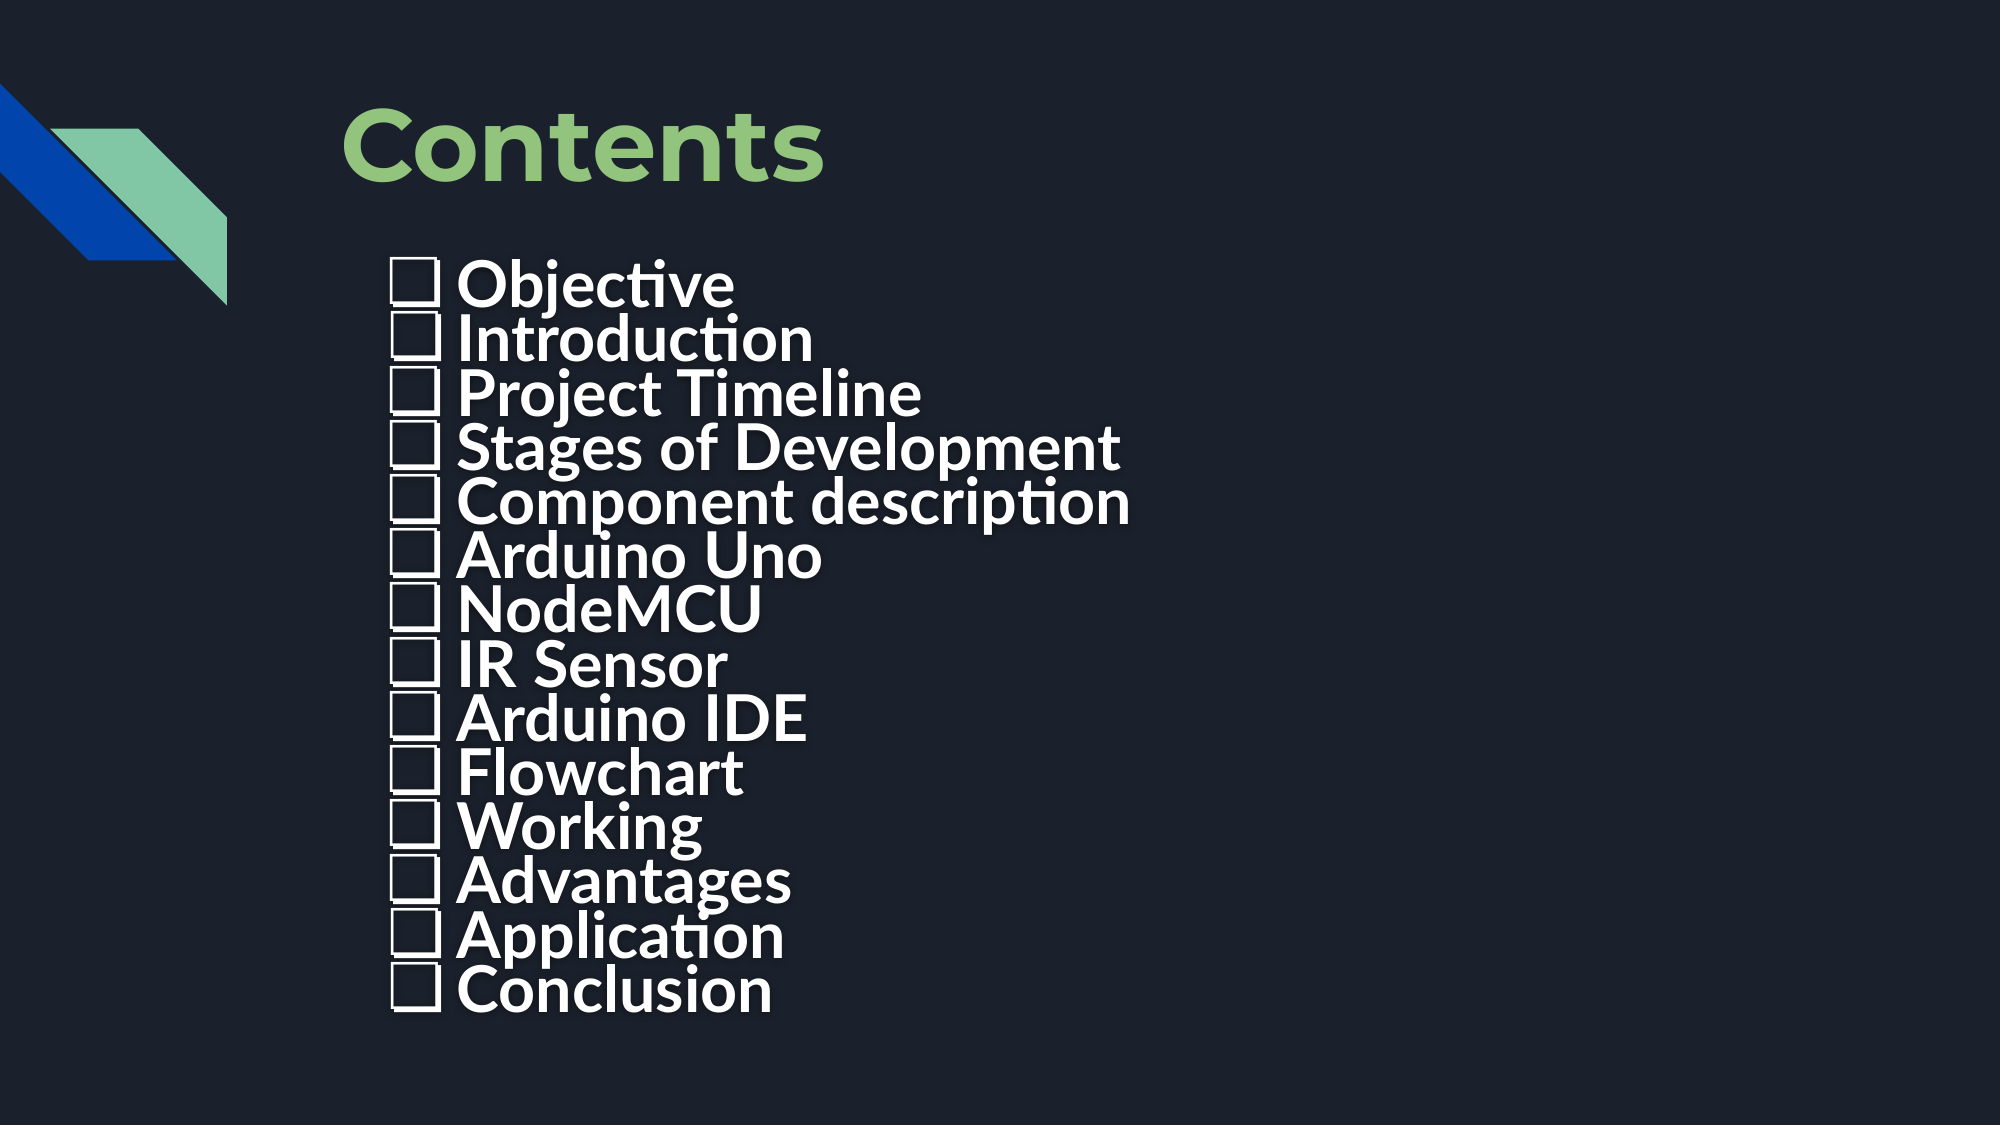

# Contents
Objective
Introduction
Project Timeline
Stages of Development
Component description
Arduino Uno
NodeMCU
IR Sensor
Arduino IDE
Flowchart
Working
Advantages
Application
Conclusion